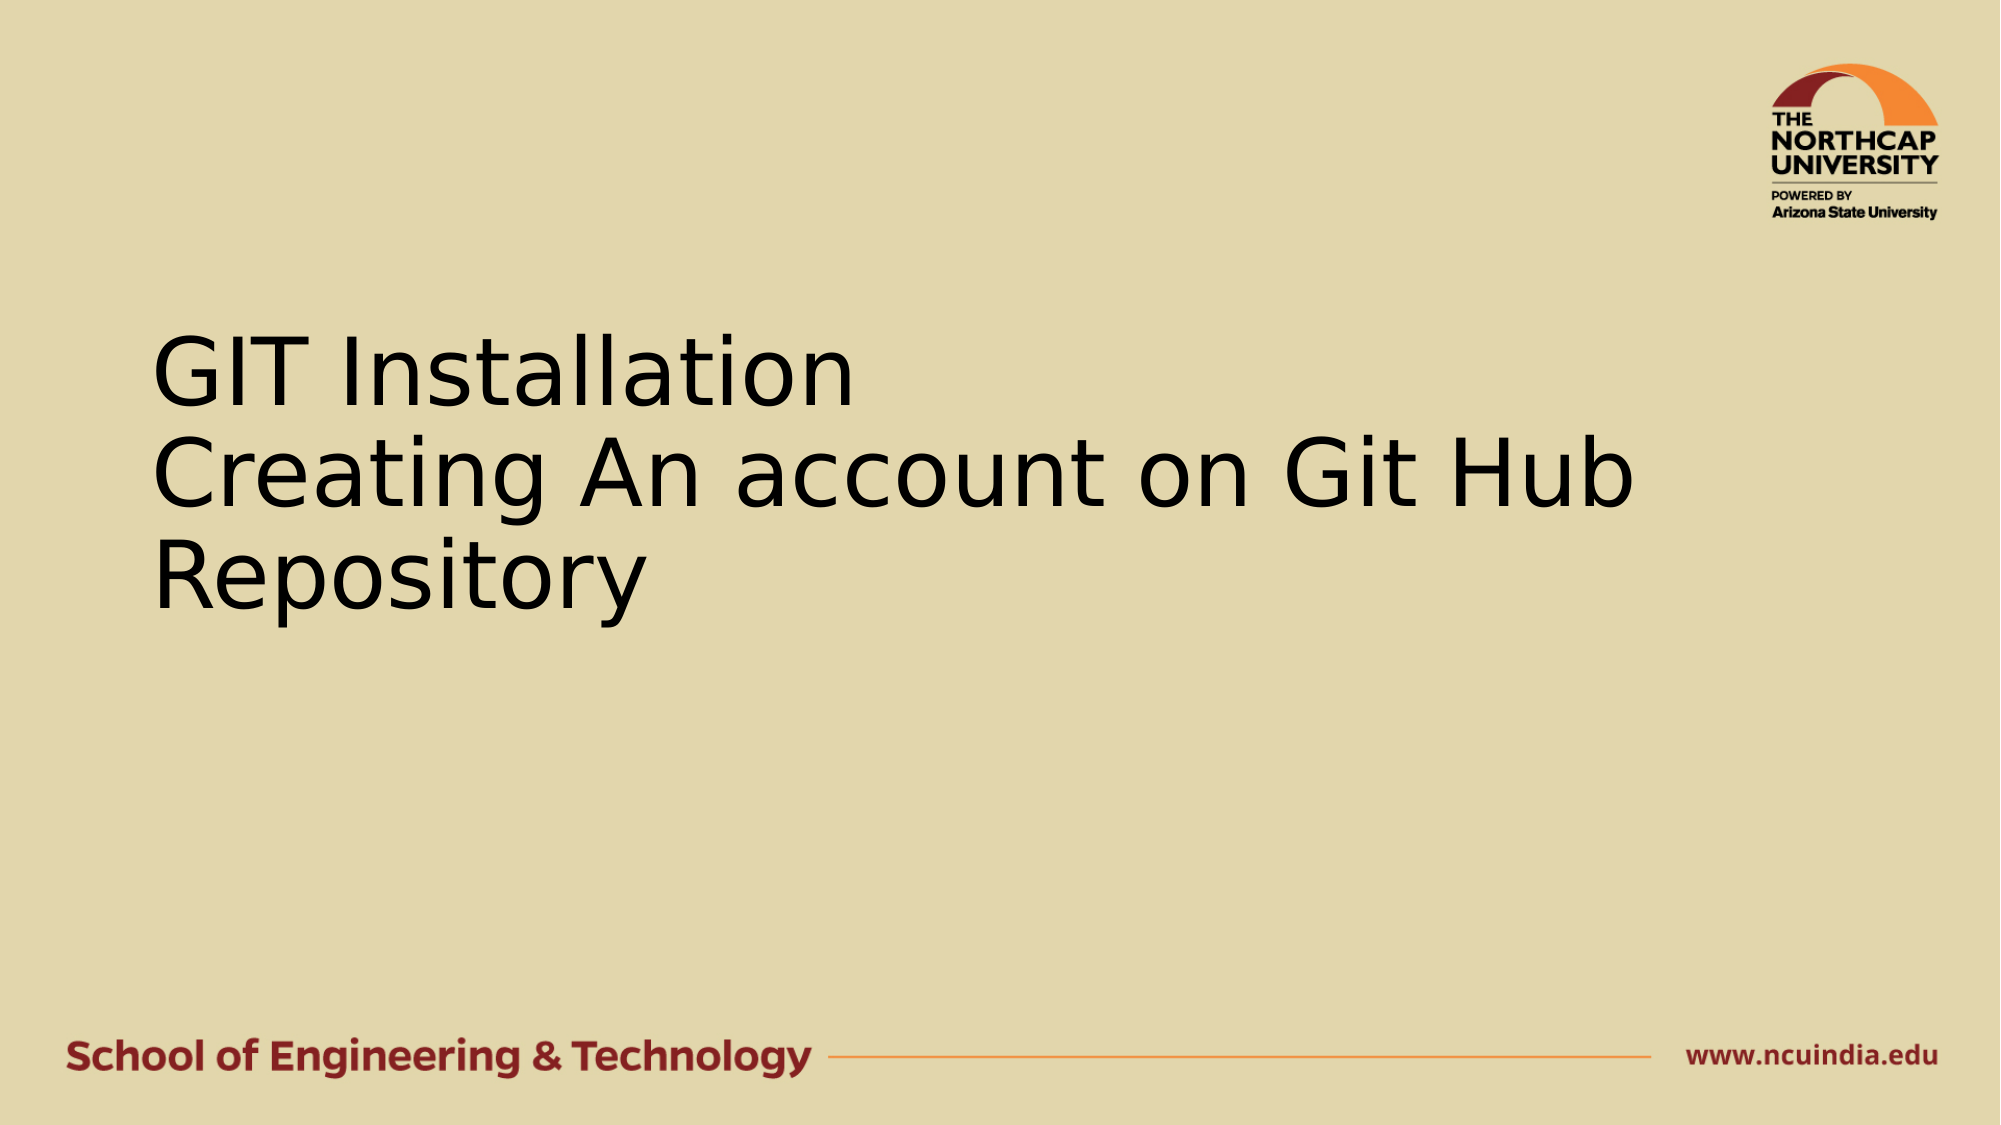

# GIT Installation Creating An account on Git Hub Repository